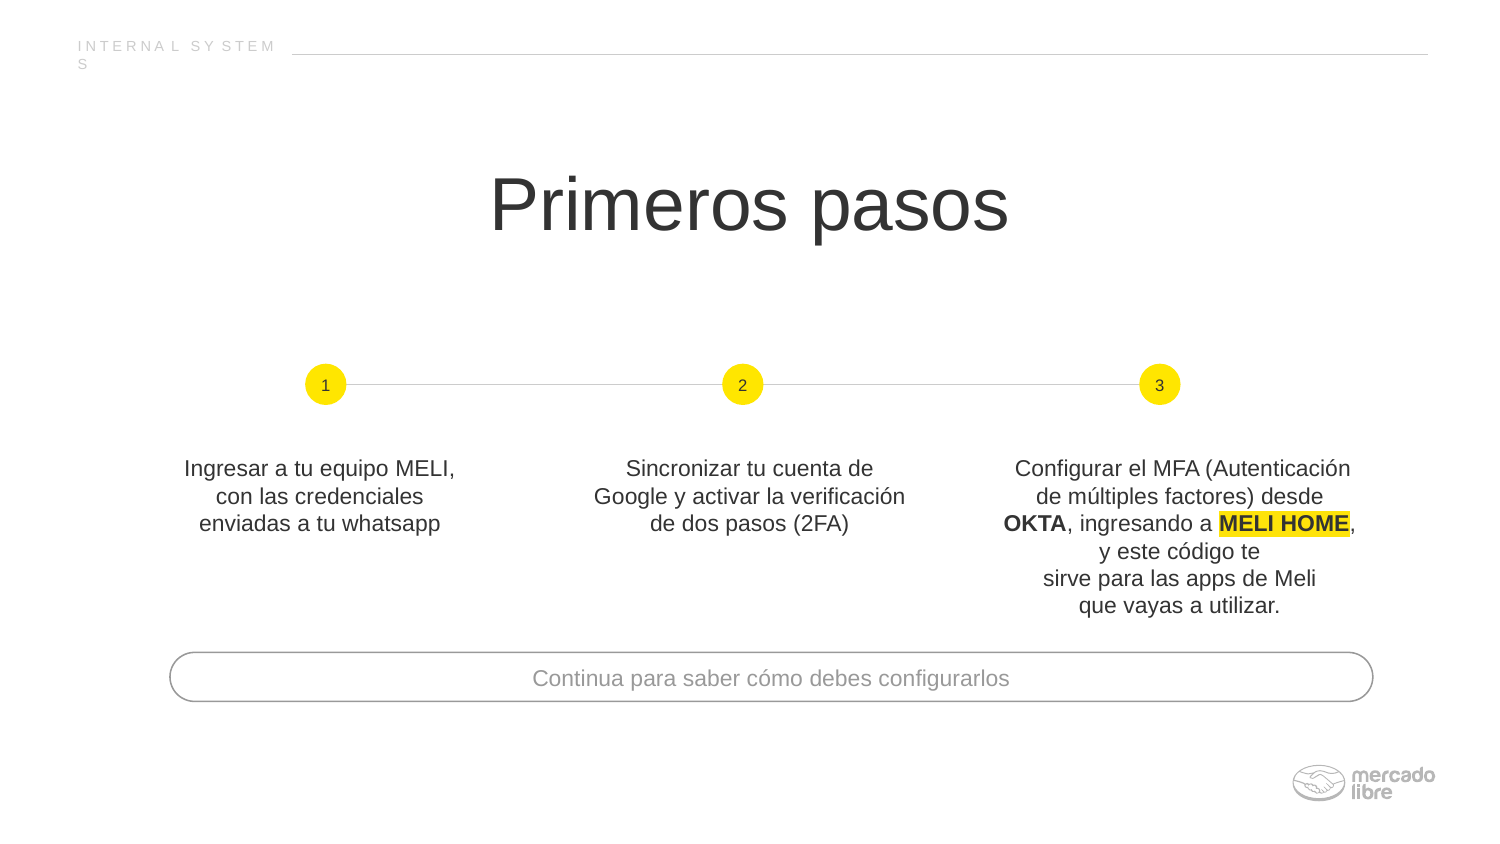

I N T E R N A  L   S Y  S T E M S
Primeros pasos
1
2
3
Ingresar a tu equipo MELI,
con las credenciales
enviadas a tu whatsapp
Sincronizar tu cuenta de
Google y activar la verificación
de dos pasos (2FA)
 Configurar el MFA (Autenticación de múltiples factores) desde OKTA, ingresando a MELI HOME, y este código te
sirve para las apps de Meli
que vayas a utilizar.
Continua para saber cómo debes configurarlos